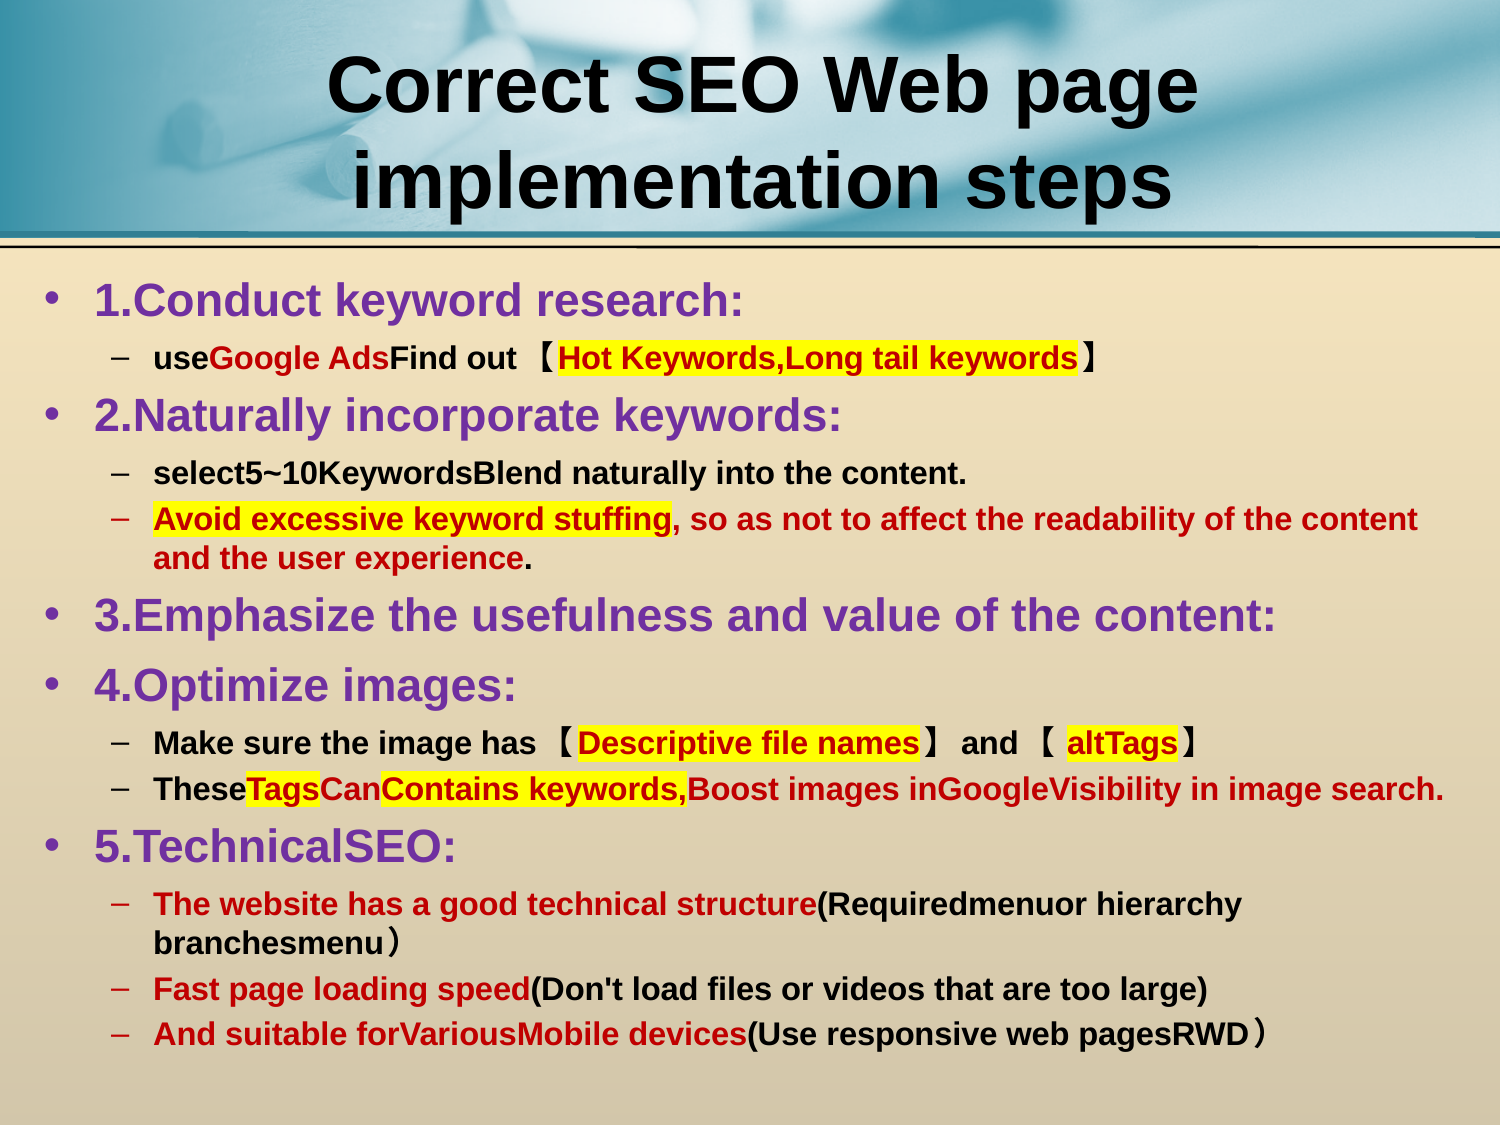

# Correct SEO Web page implementation steps
1.Conduct keyword research:
useGoogle AdsFind out【Hot Keywords,Long tail keywords】
2.Naturally incorporate keywords:
select5~10KeywordsBlend naturally into the content.
Avoid excessive keyword stuffing, so as not to affect the readability of the content and the user experience.
3.Emphasize the usefulness and value of the content:
4.Optimize images:
Make sure the image has【Descriptive file names】and【 altTags】
TheseTagsCanContains keywords,Boost images inGoogleVisibility in image search.
5.TechnicalSEO:
The website has a good technical structure(Requiredmenuor hierarchy branchesmenu）
Fast page loading speed(Don't load files or videos that are too large)
And suitable forVariousMobile devices(Use responsive web pagesRWD）